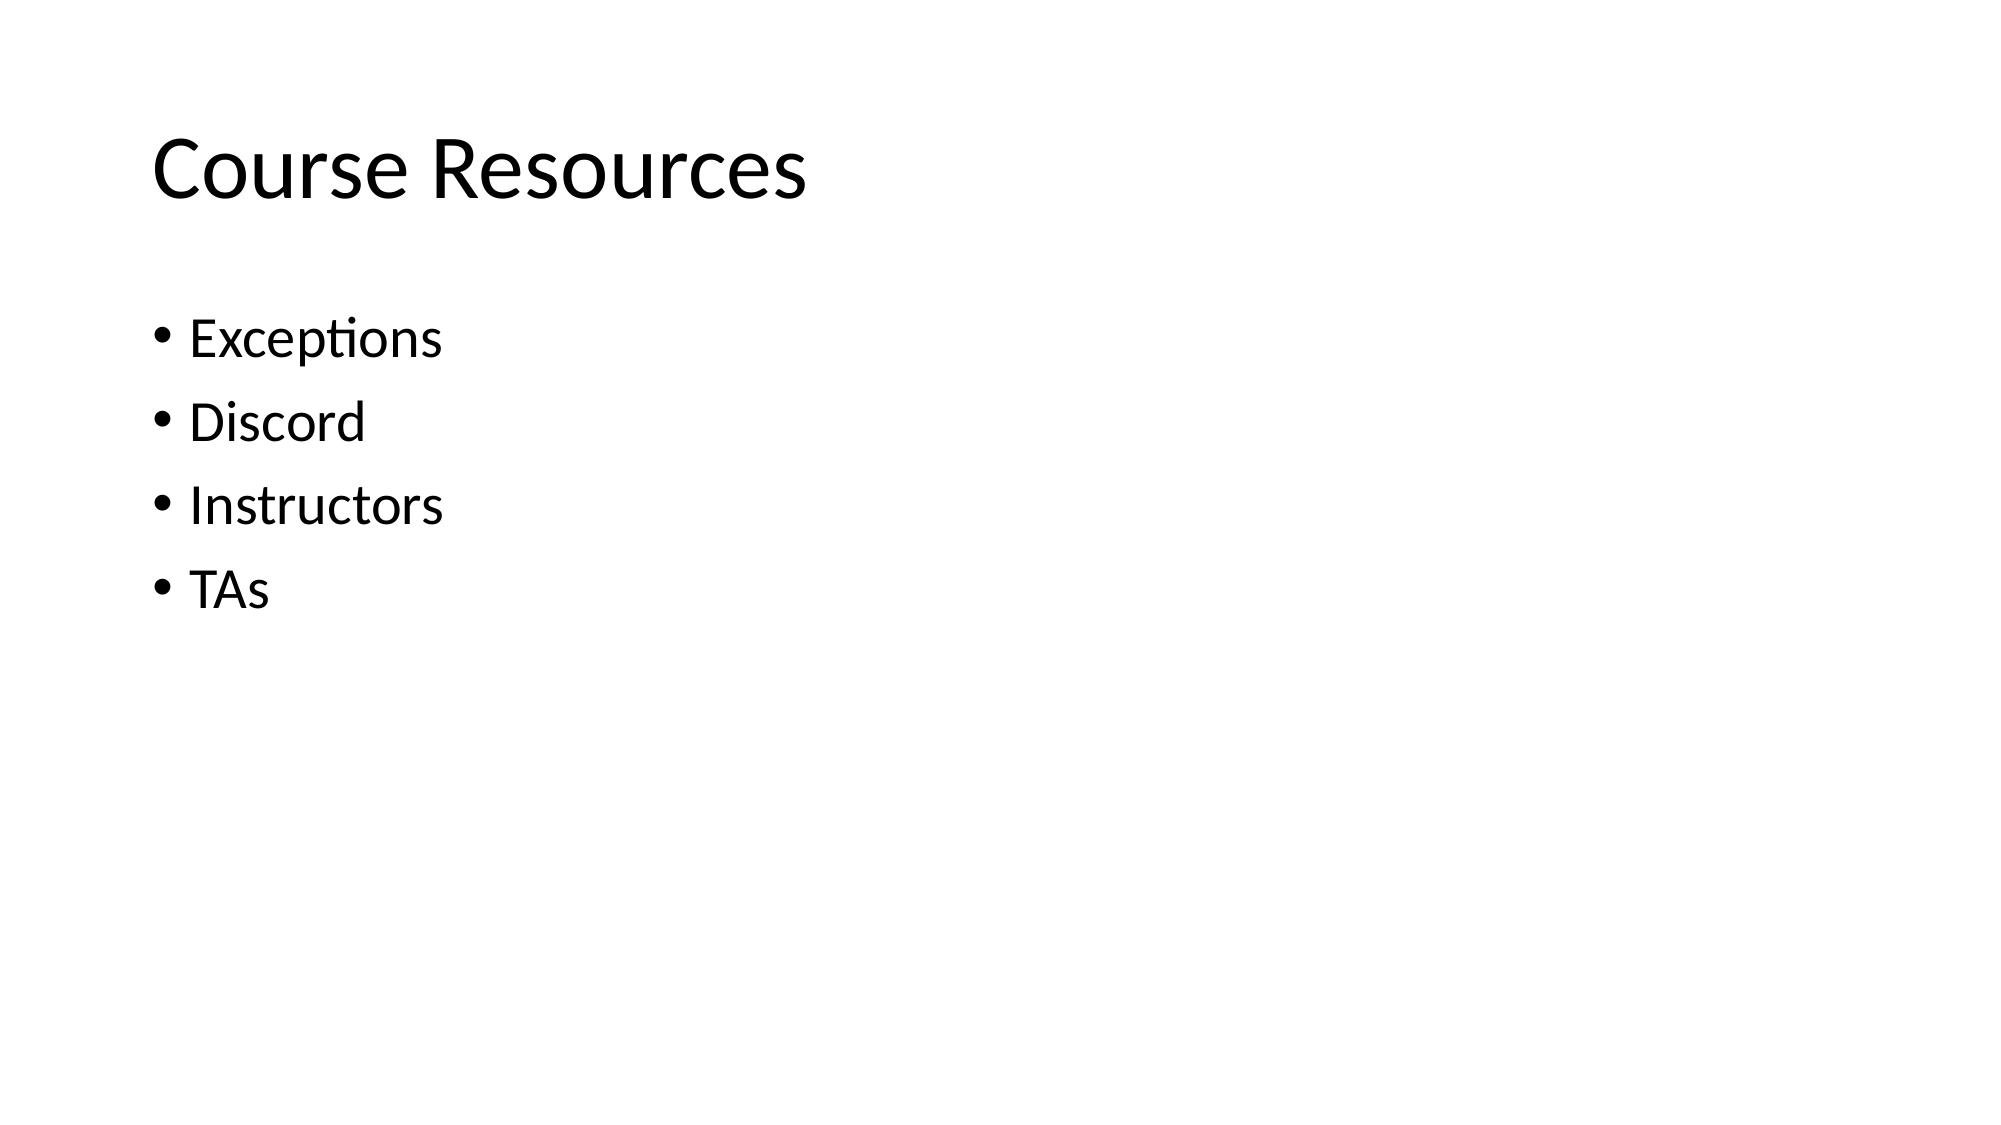

# Course Resources
Exceptions
Discord
Instructors
TAs